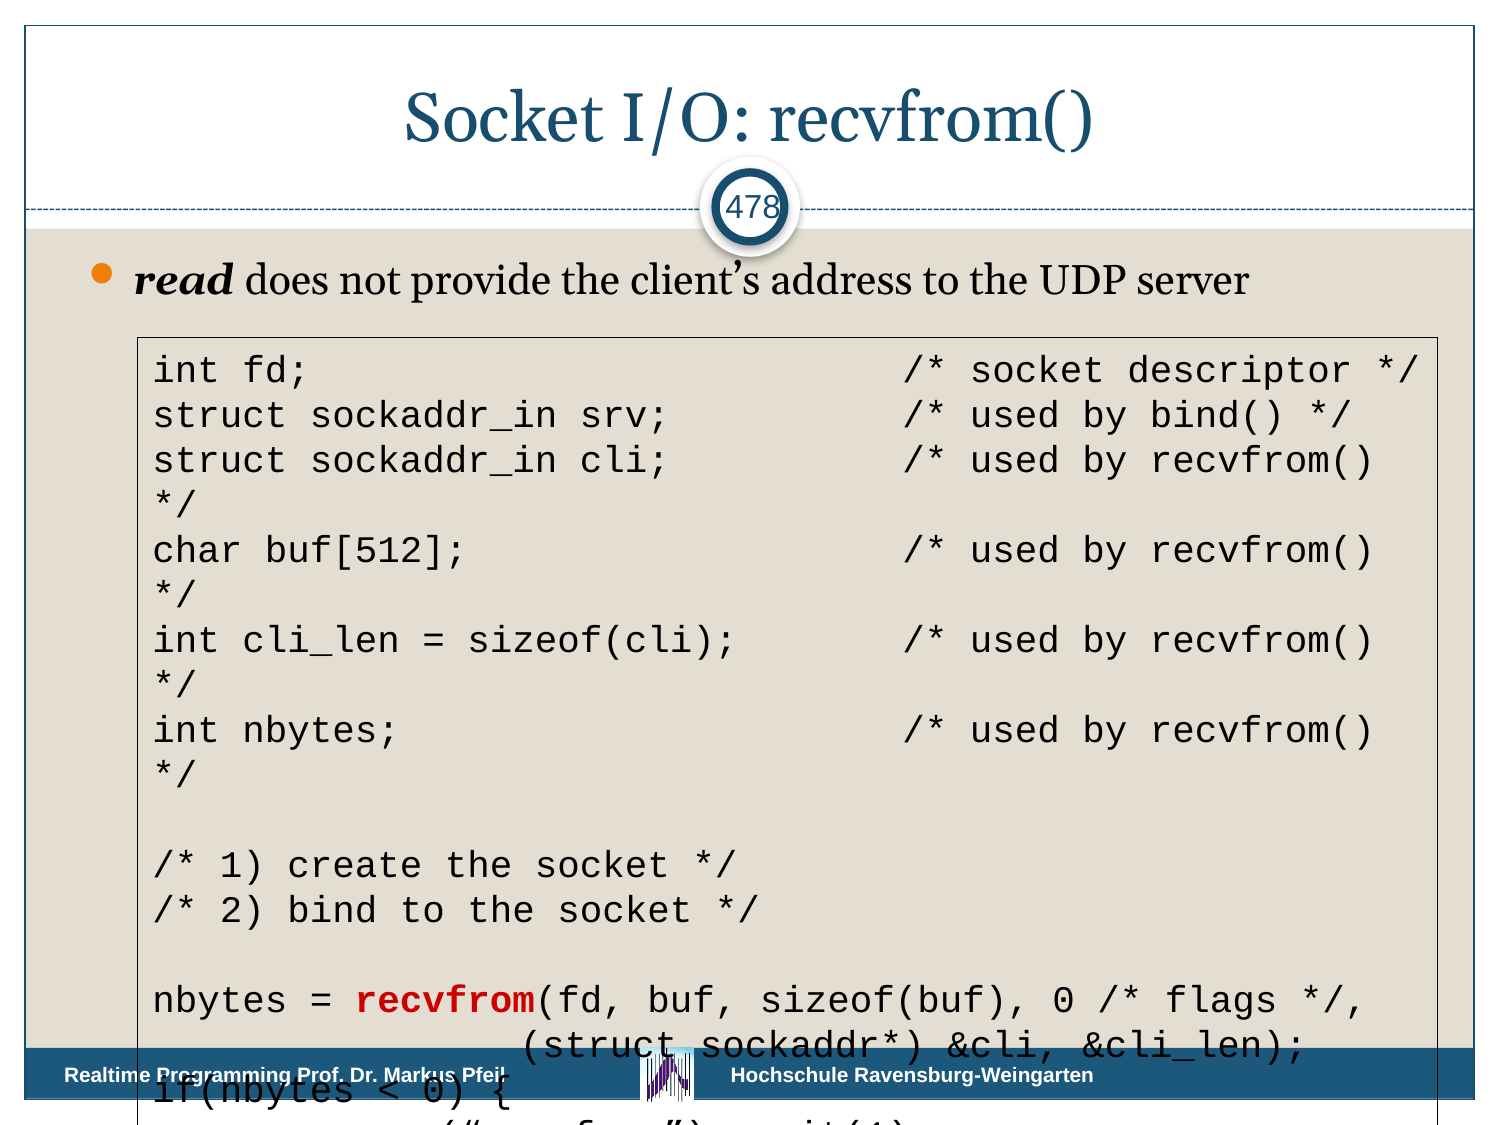

# Socket I/O: recvfrom()
478
read does not provide the client’s address to the UDP server
int fd;				/* socket descriptor */
struct sockaddr_in srv;		/* used by bind() */
struct sockaddr_in cli;		/* used by recvfrom() */
char buf[512];			/* used by recvfrom() */
int cli_len = sizeof(cli); 	/* used by recvfrom() */
int nbytes;				/* used by recvfrom() */

/* 1) create the socket */
/* 2) bind to the socket */

nbytes = recvfrom(fd, buf, sizeof(buf), 0 /* flags */,
		   (struct sockaddr*) &cli, &cli_len);
if(nbytes < 0) {
	perror(“recvfrom”); exit(1);
}

Realtime Programming Prof. Dr. Markus Pfeil